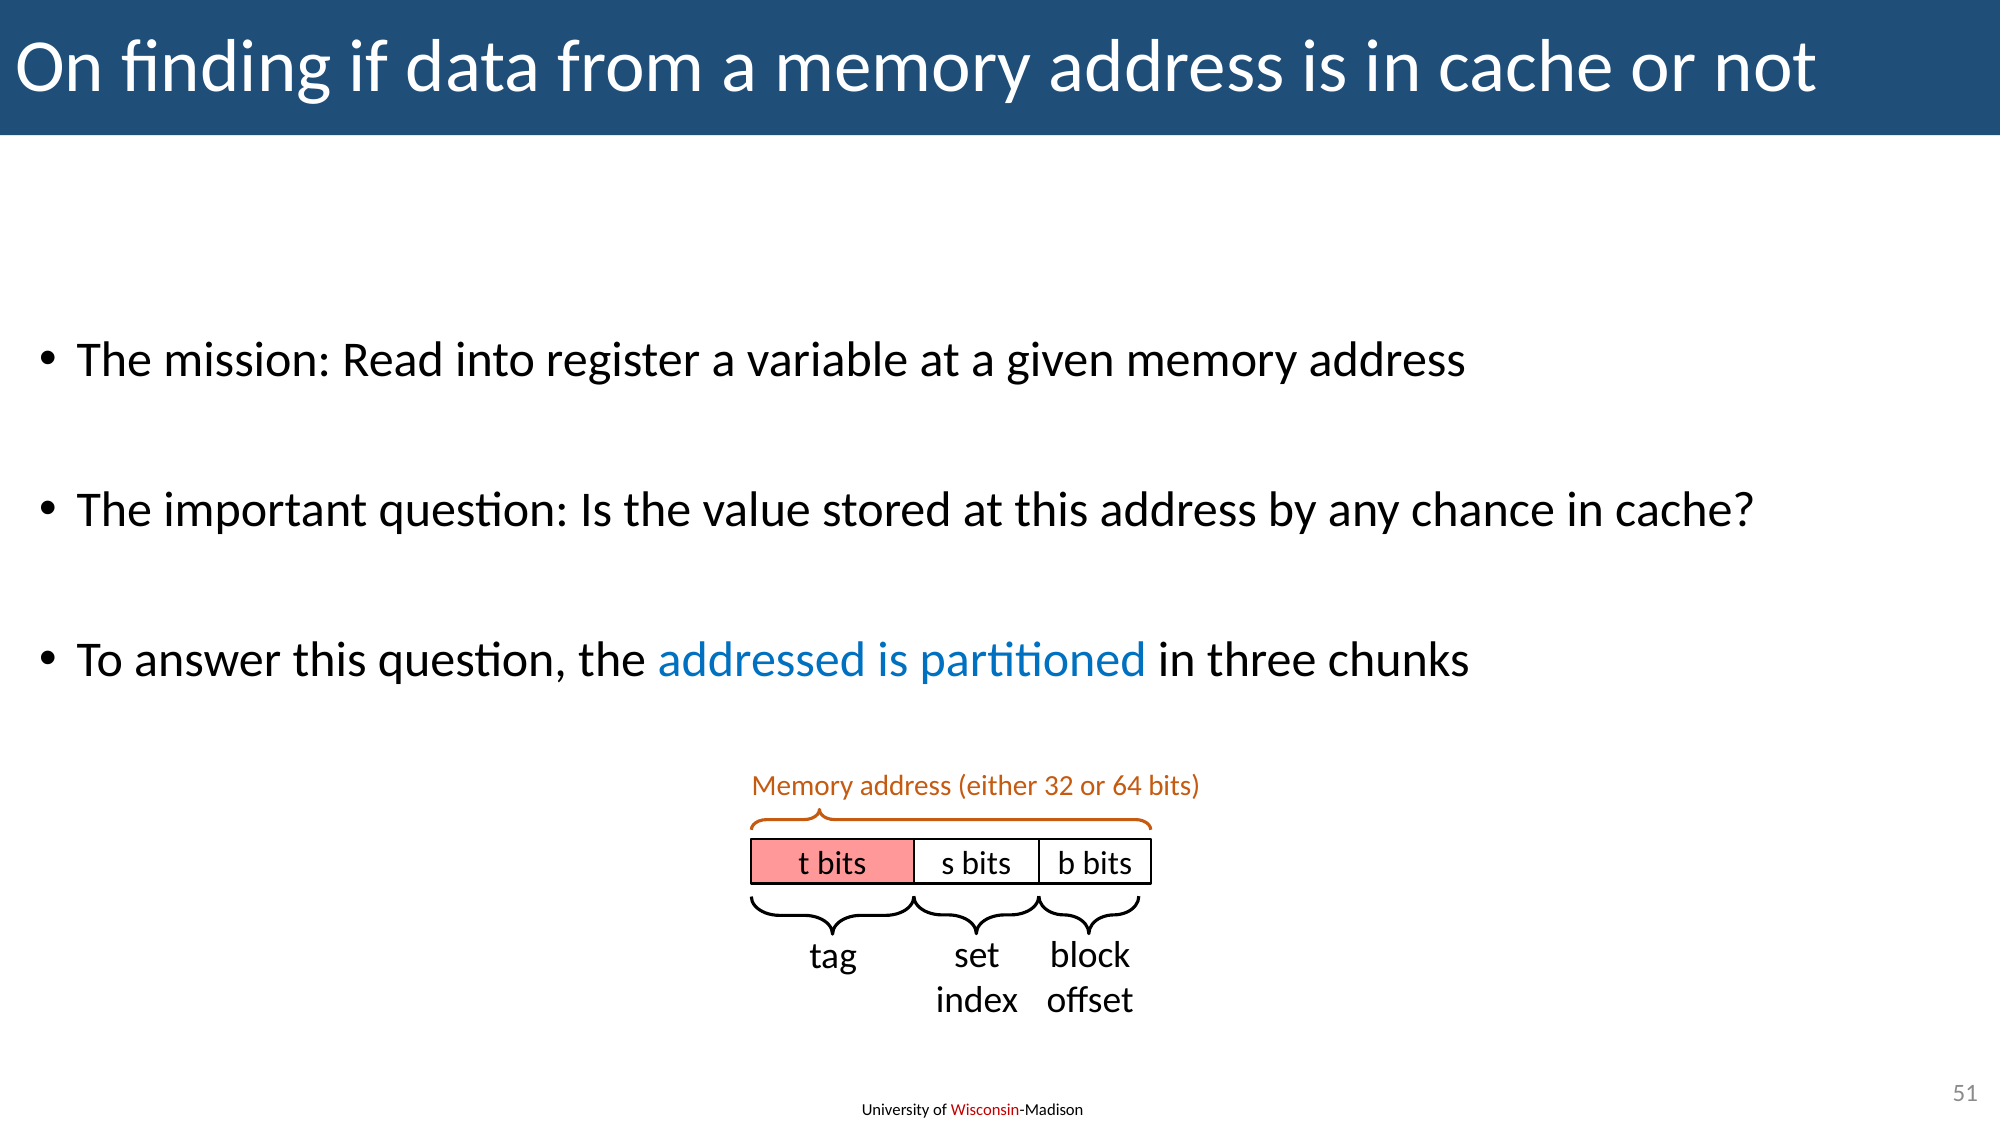

# On finding if data from a memory address is in cache or not

The mission: Read into register a variable at a given memory address

The important question: Is the value stored at this address by any chance in cache?

To answer this question, the addressed is partitioned in three chunks

Memory address (either 32 or 64 bits)

t bits
s bits
b bits

set
index
block
offset
tag
51